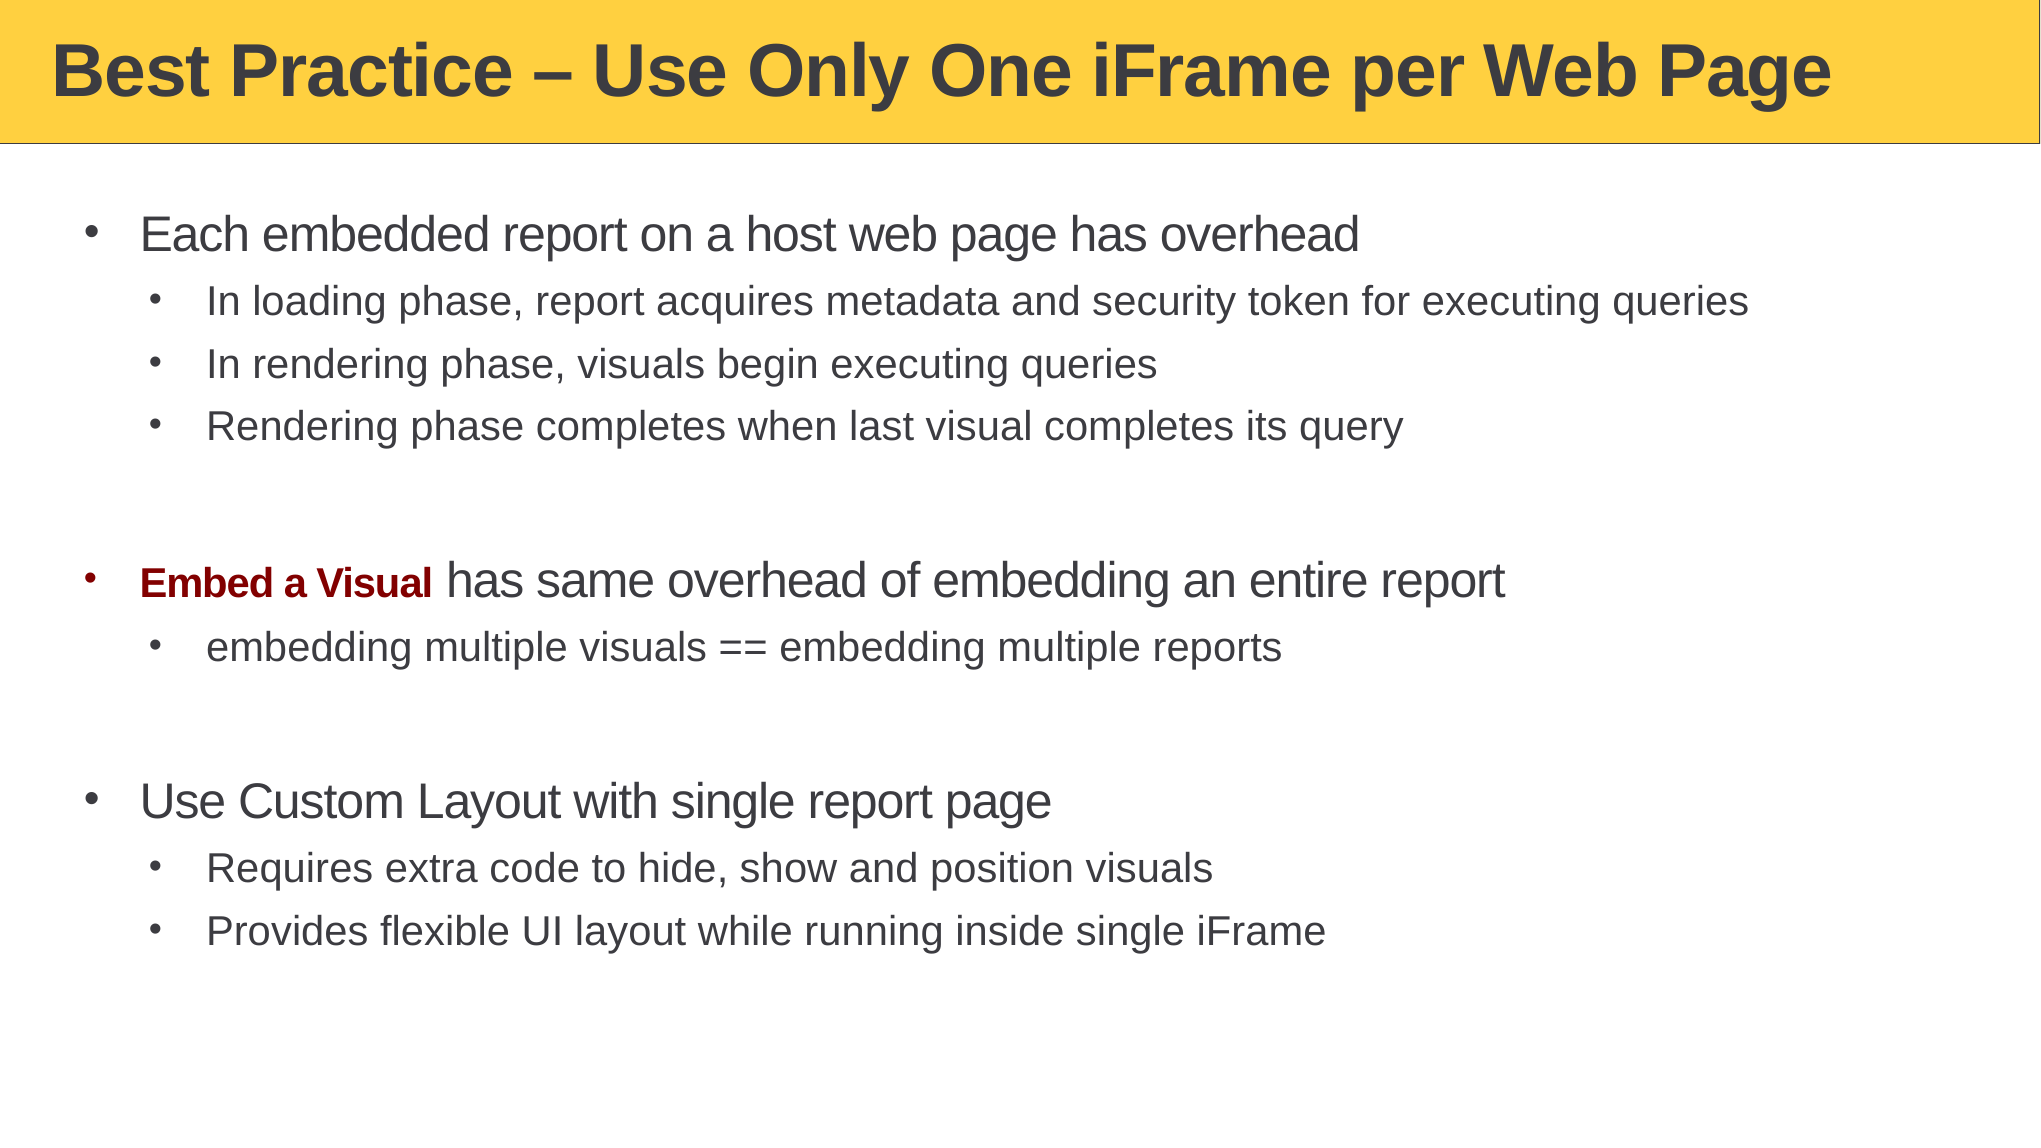

# Best Practice – Use Only One iFrame per Web Page
Each embedded report on a host web page has overhead
In loading phase, report acquires metadata and security token for executing queries
In rendering phase, visuals begin executing queries
Rendering phase completes when last visual completes its query

Embed a Visual has same overhead of embedding an entire report
embedding multiple visuals == embedding multiple reports

Use Custom Layout with single report page
Requires extra code to hide, show and position visuals
Provides flexible UI layout while running inside single iFrame